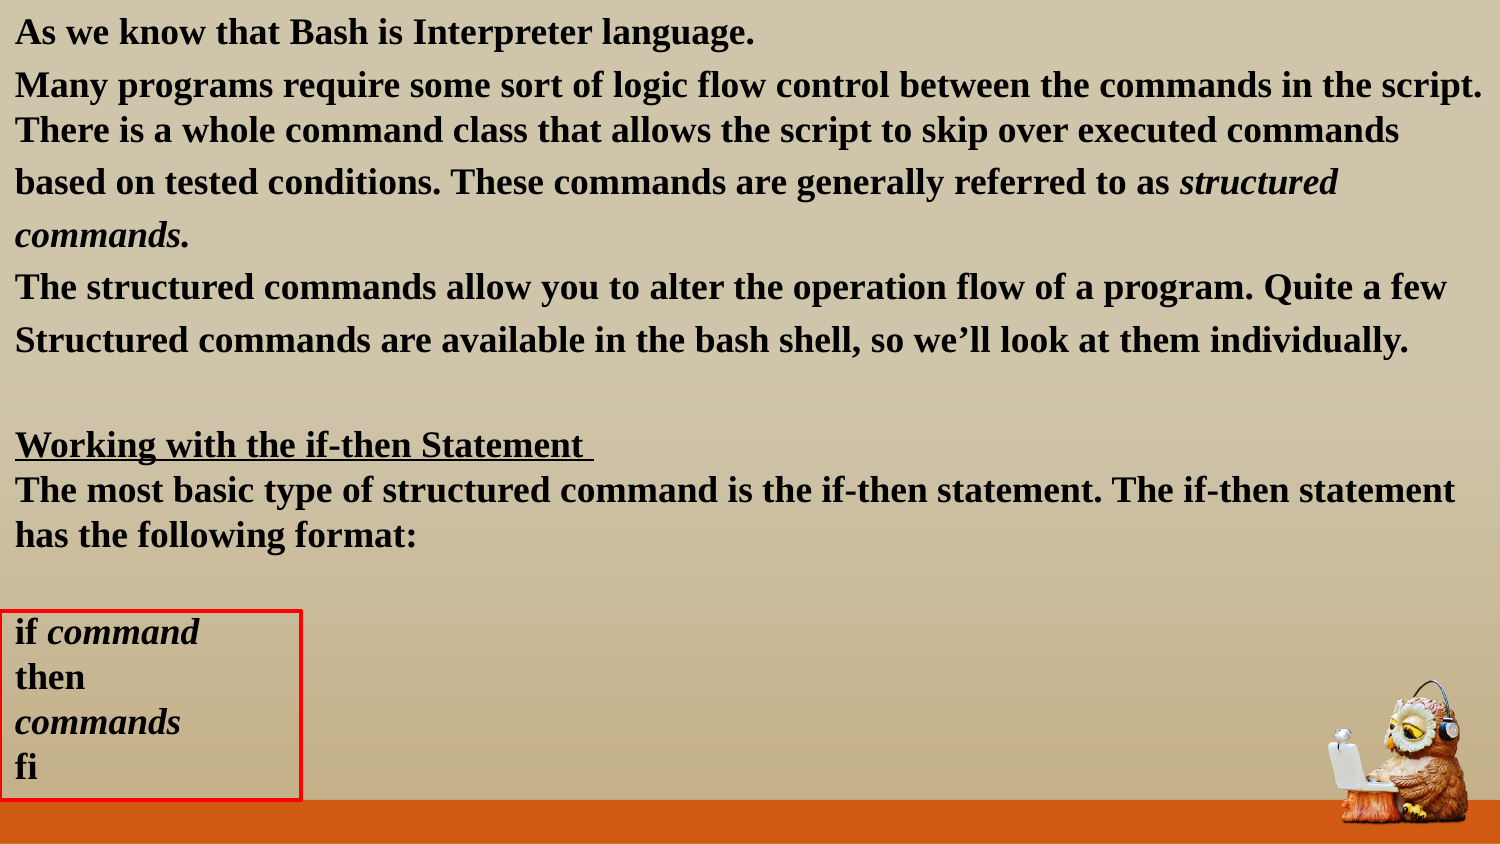

As we know that Bash is Interpreter language.
Many programs require some sort of logic flow control between the commands in the script. There is a whole command class that allows the script to skip over executed commands
based on tested conditions. These commands are generally referred to as structured
commands.
The structured commands allow you to alter the operation flow of a program. Quite a few
Structured commands are available in the bash shell, so we’ll look at them individually.

Working with the if-then Statement
The most basic type of structured command is the if-then statement. The if-then statement
has the following format:
if command
then
commands
fi